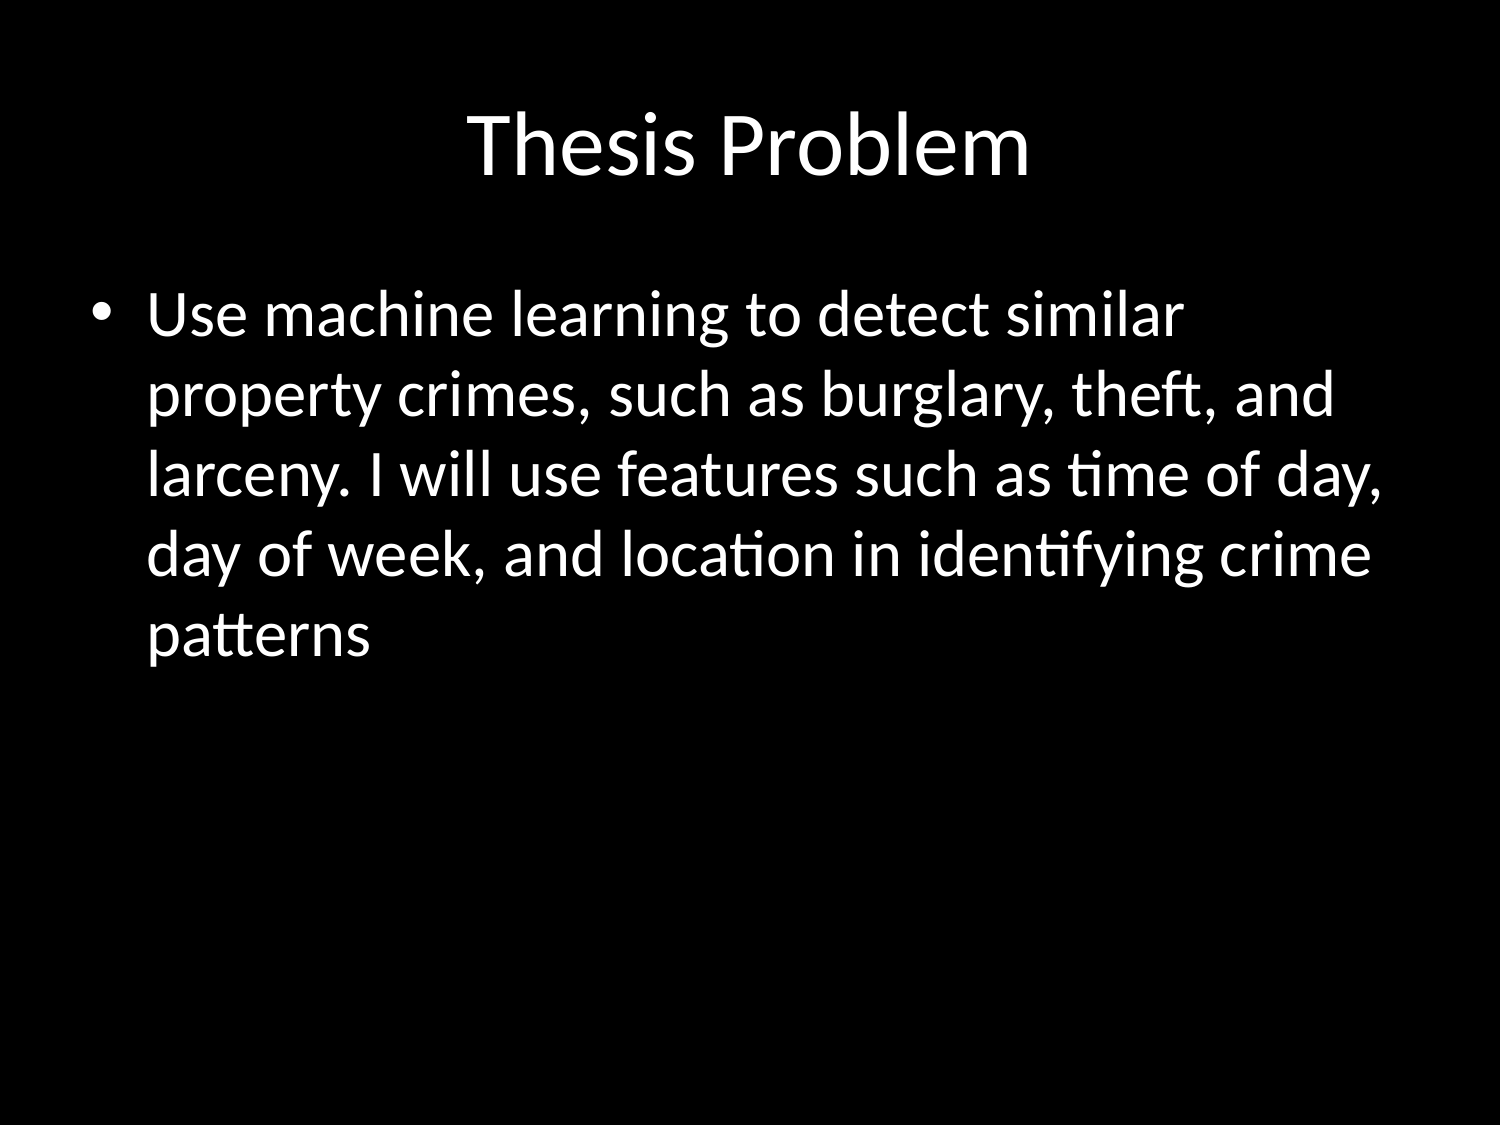

# Thesis Problem
Use machine learning to detect similar property crimes, such as burglary, theft, and larceny. I will use features such as time of day, day of week, and location in identifying crime patterns